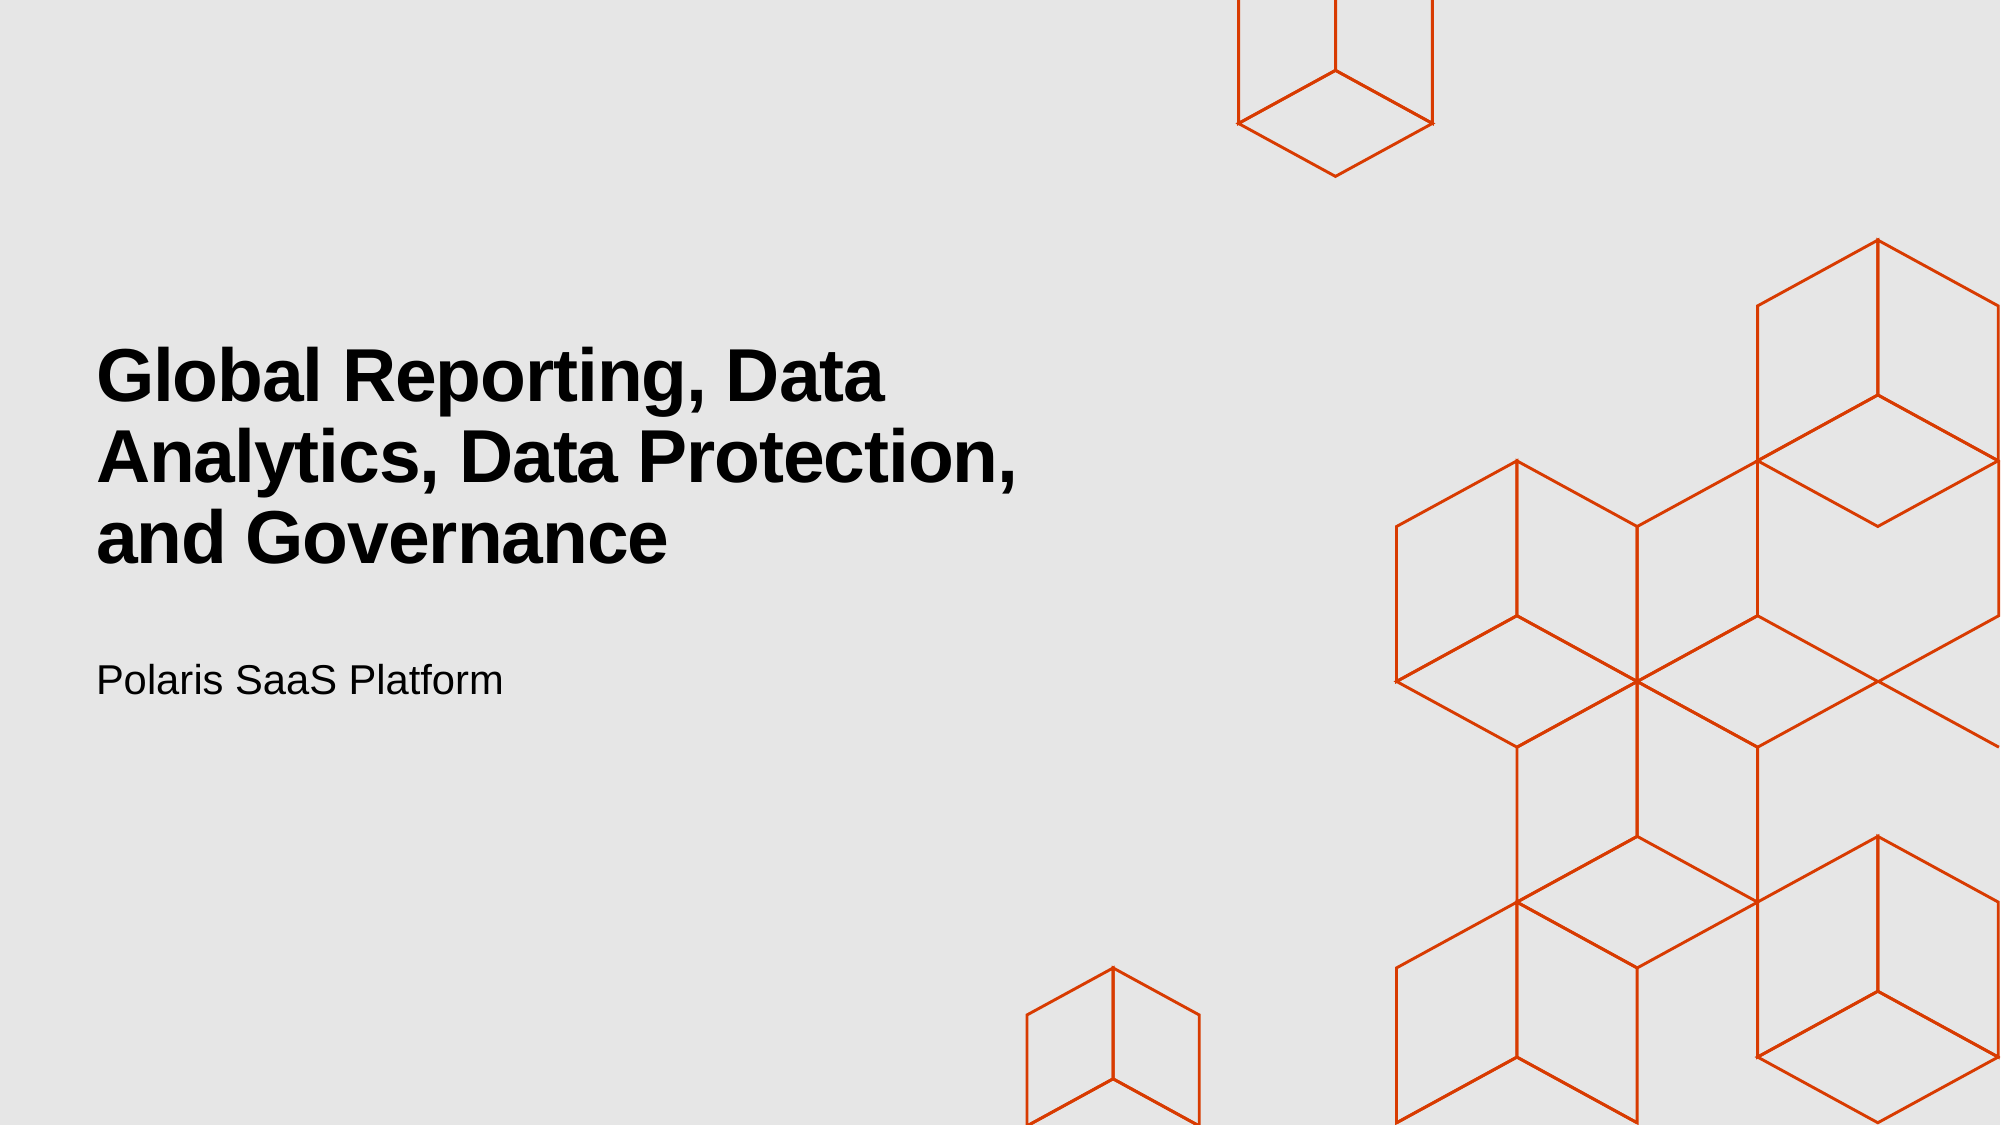

# Global Reporting, Data Analytics, Data Protection, and Governance
Polaris SaaS Platform